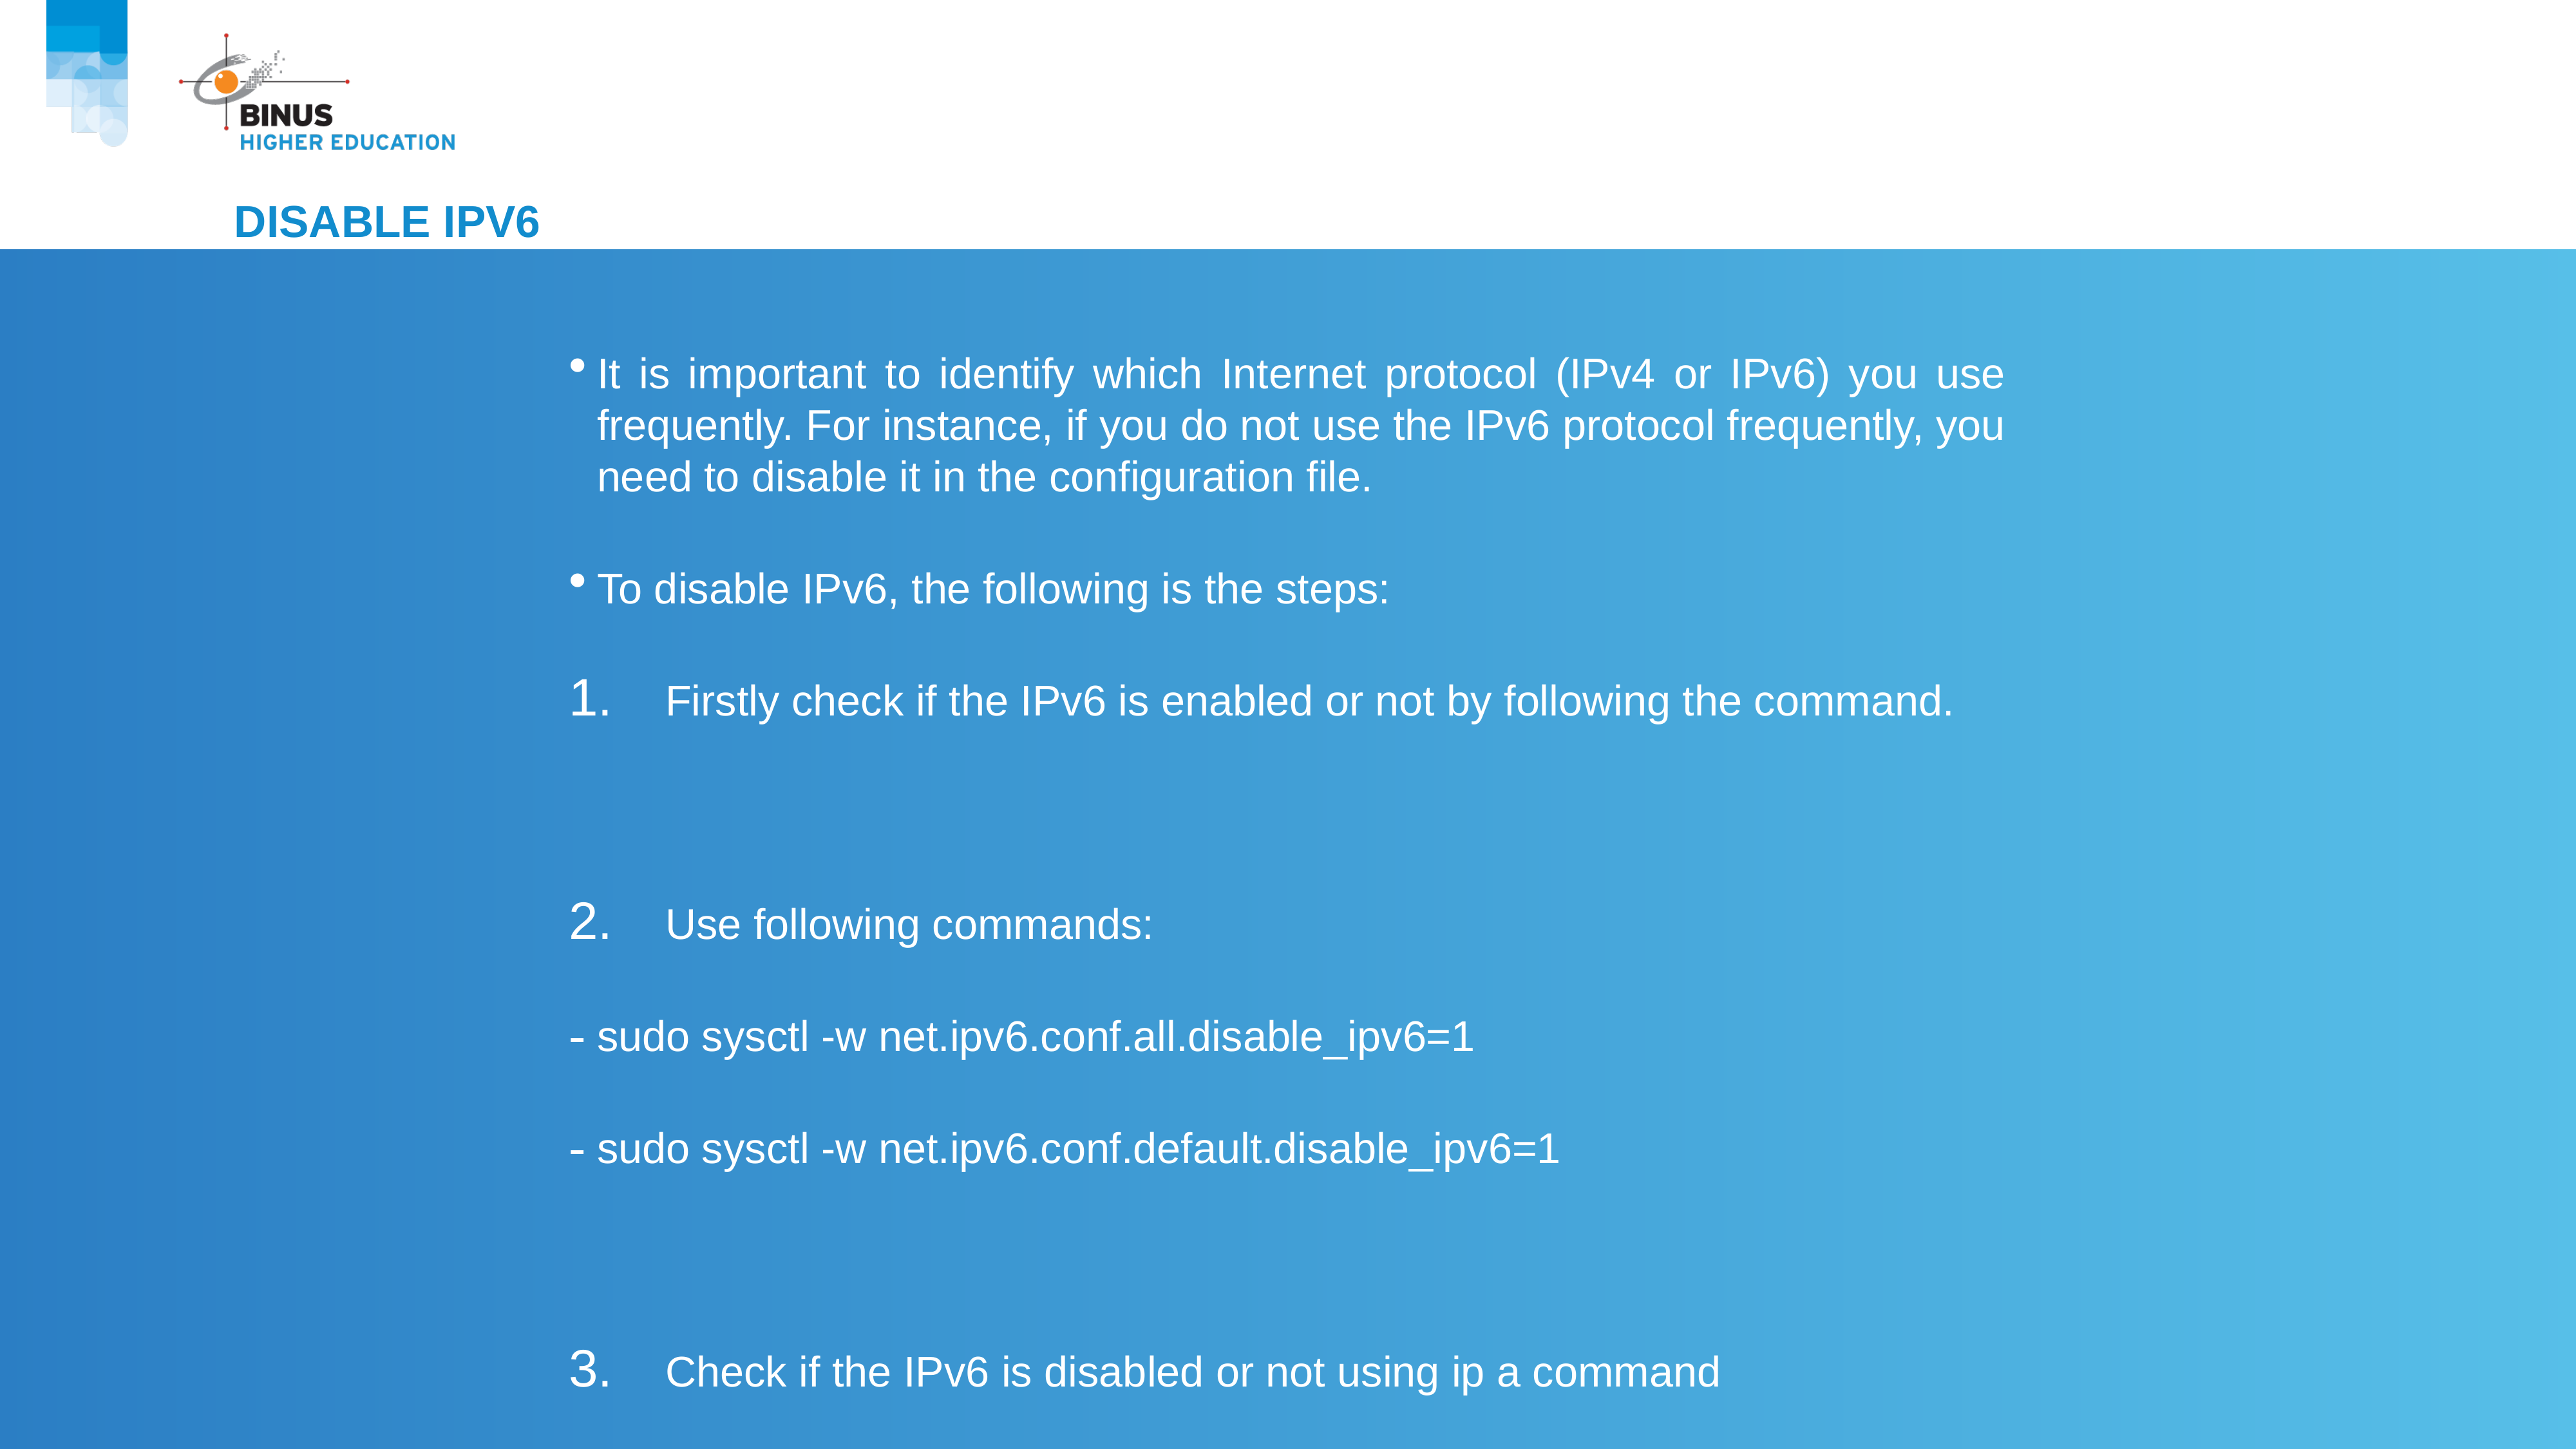

# Disable IPv6

It is important to identify which Internet protocol (IPv4 or IPv6) you use frequently. For instance, if you do not use the IPv6 protocol frequently, you need to disable it in the configuration file.
To disable IPv6, the following is the steps:
Firstly check if the IPv6 is enabled or not by following the command.

Use following commands:
sudo sysctl -w net.ipv6.conf.all.disable_ipv6=1
sudo sysctl -w net.ipv6.conf.default.disable_ipv6=1

Check if the IPv6 is disabled or not using ip a command